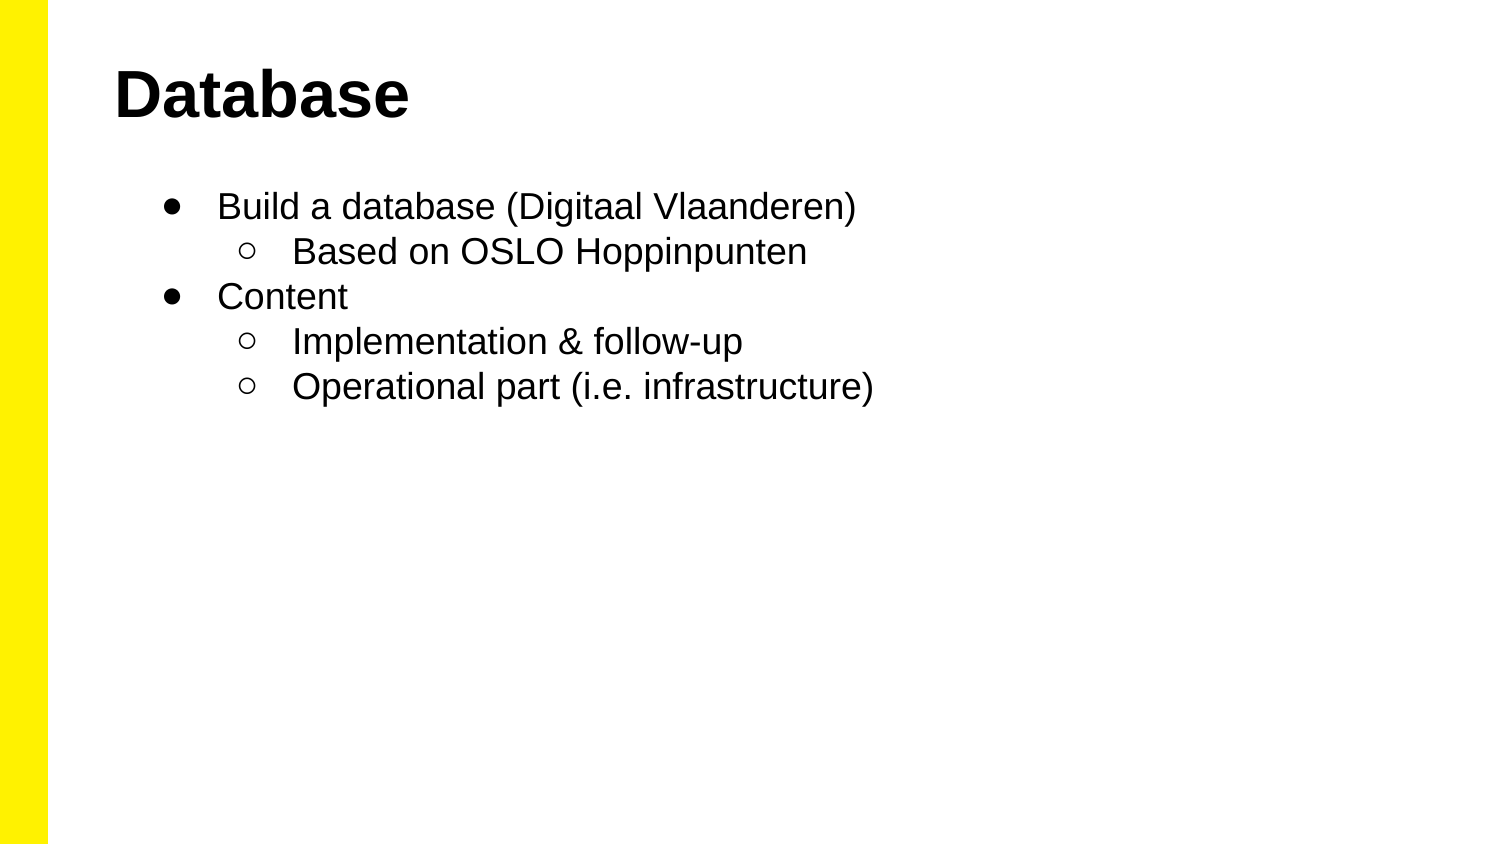

Database
Build a database (Digitaal Vlaanderen)
Based on OSLO Hoppinpunten
Content
Implementation & follow-up
Operational part (i.e. infrastructure)